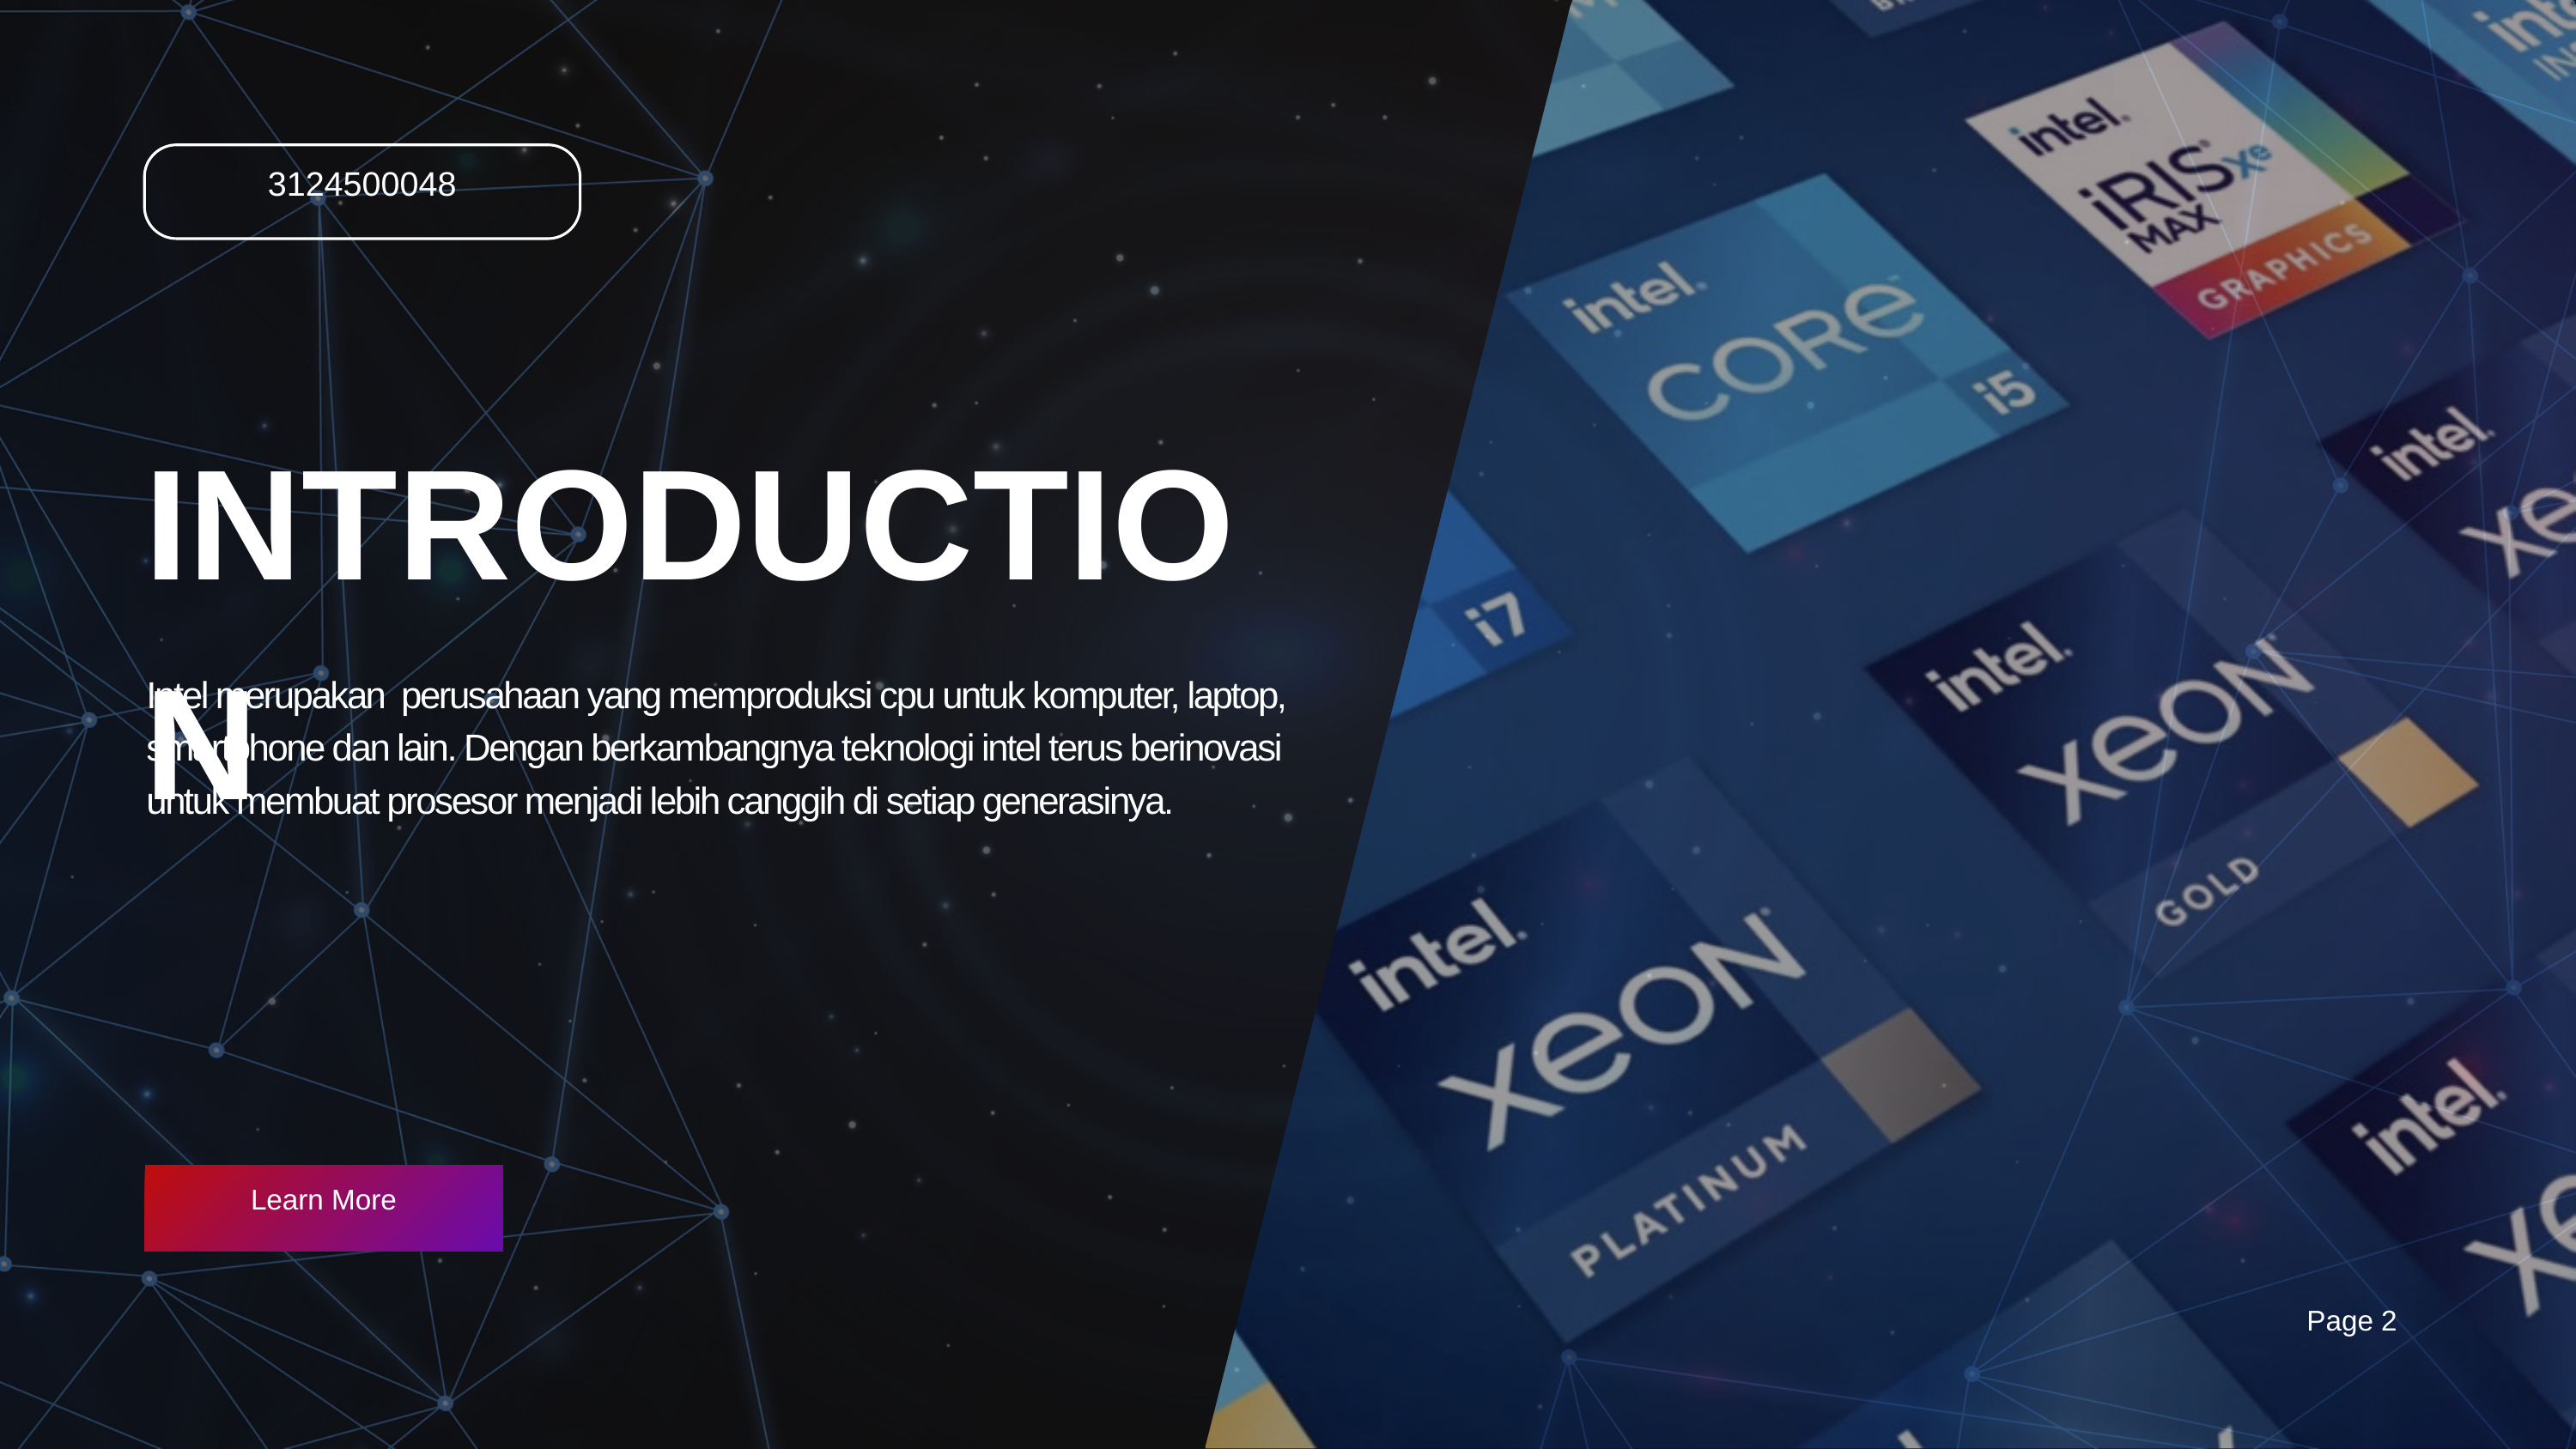

3124500048
INTRODUCTION
Intel merupakan  perusahaan yang memproduksi cpu untuk komputer, laptop, smartphone dan lain. Dengan berkambangnya teknologi intel terus berinovasi untuk membuat prosesor menjadi lebih canggih di setiap generasinya.

Learn More
Page 2